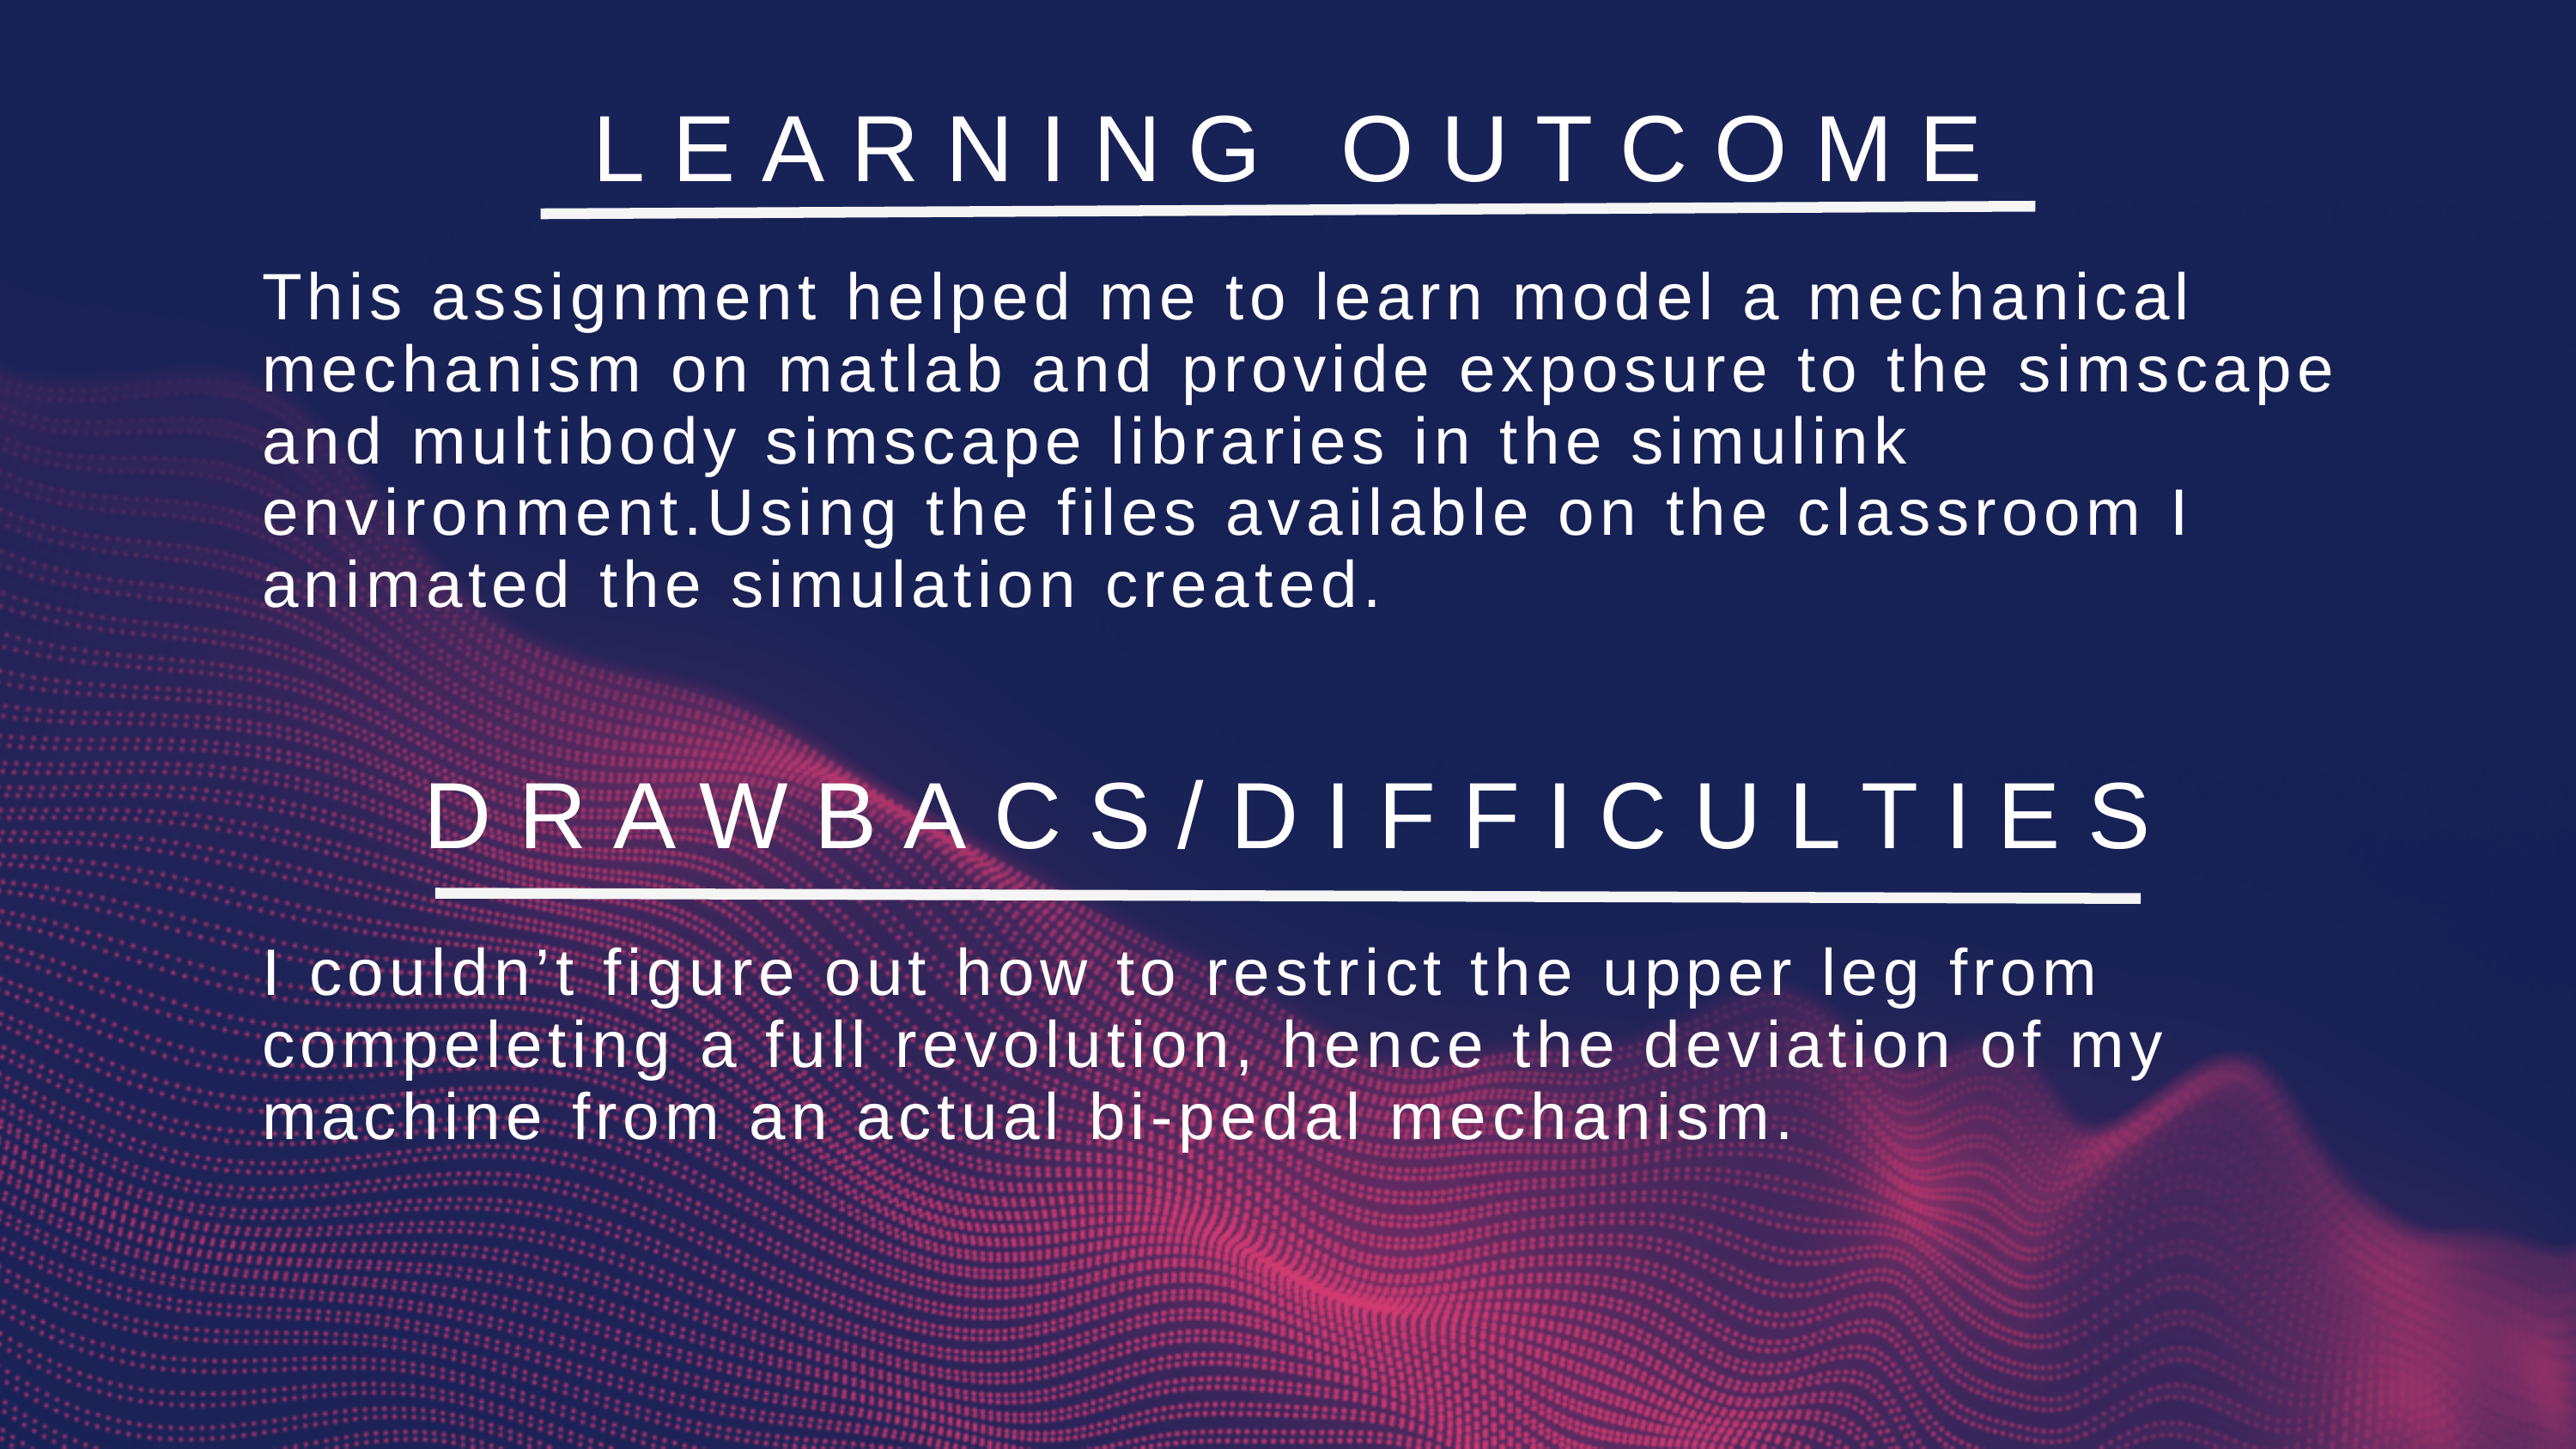

LEARNING OUTCOME

This assignment helped me to learn model a mechanical mechanism on matlab and provide exposure to the simscape and multibody simscape libraries in the simulink environment.Using the files available on the classroom I animated the simulation created.
DRAWBACS/DIFFICULTIES

I couldn’t figure out how to restrict the upper leg from compeleting a full revolution, hence the deviation of my machine from an actual bi-pedal mechanism.